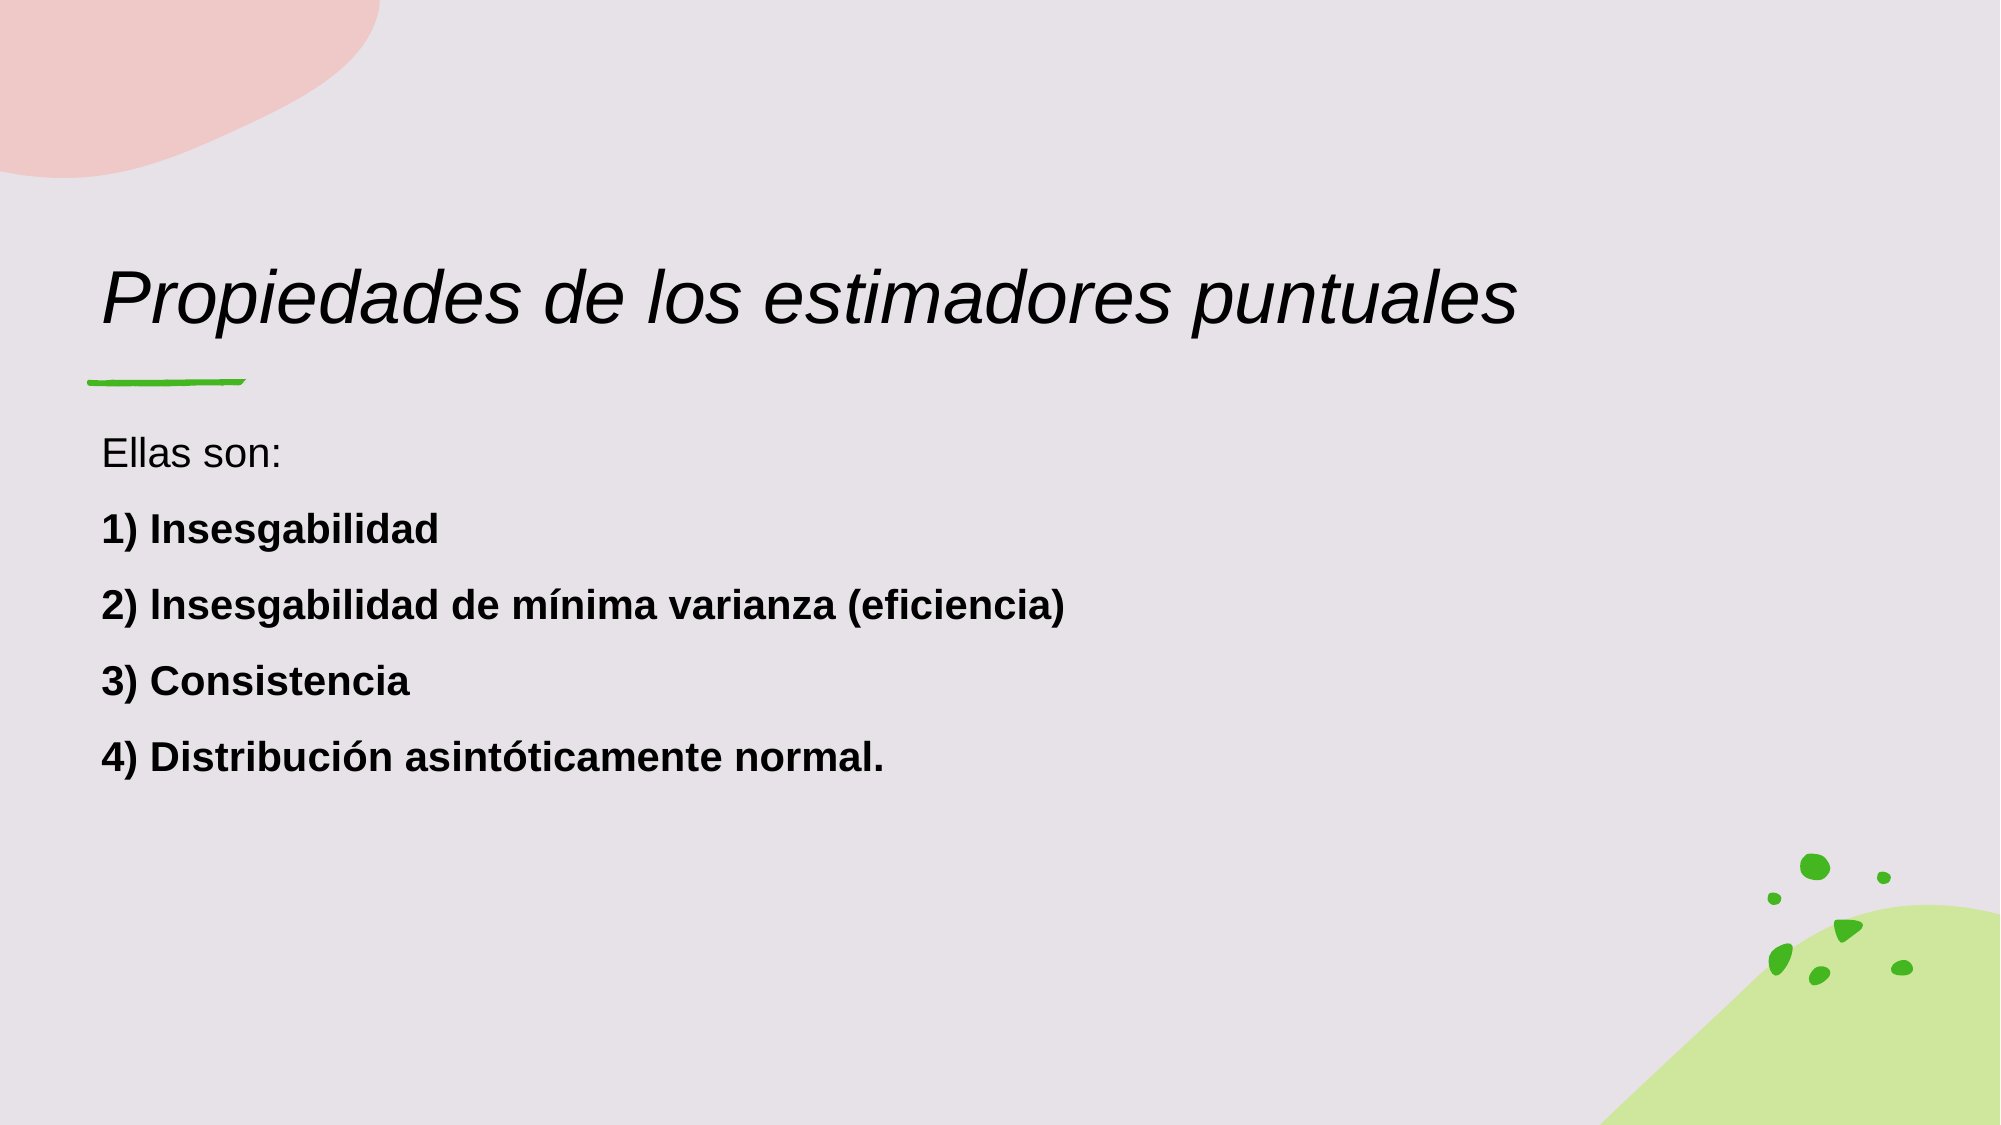

# Propiedades de los estimadores puntuales
Ellas son:
1) Insesgabilidad
2) lnsesgabilidad de mínima varianza (eficiencia)
3) Consistencia
4) Distribución asintóticamente normal.